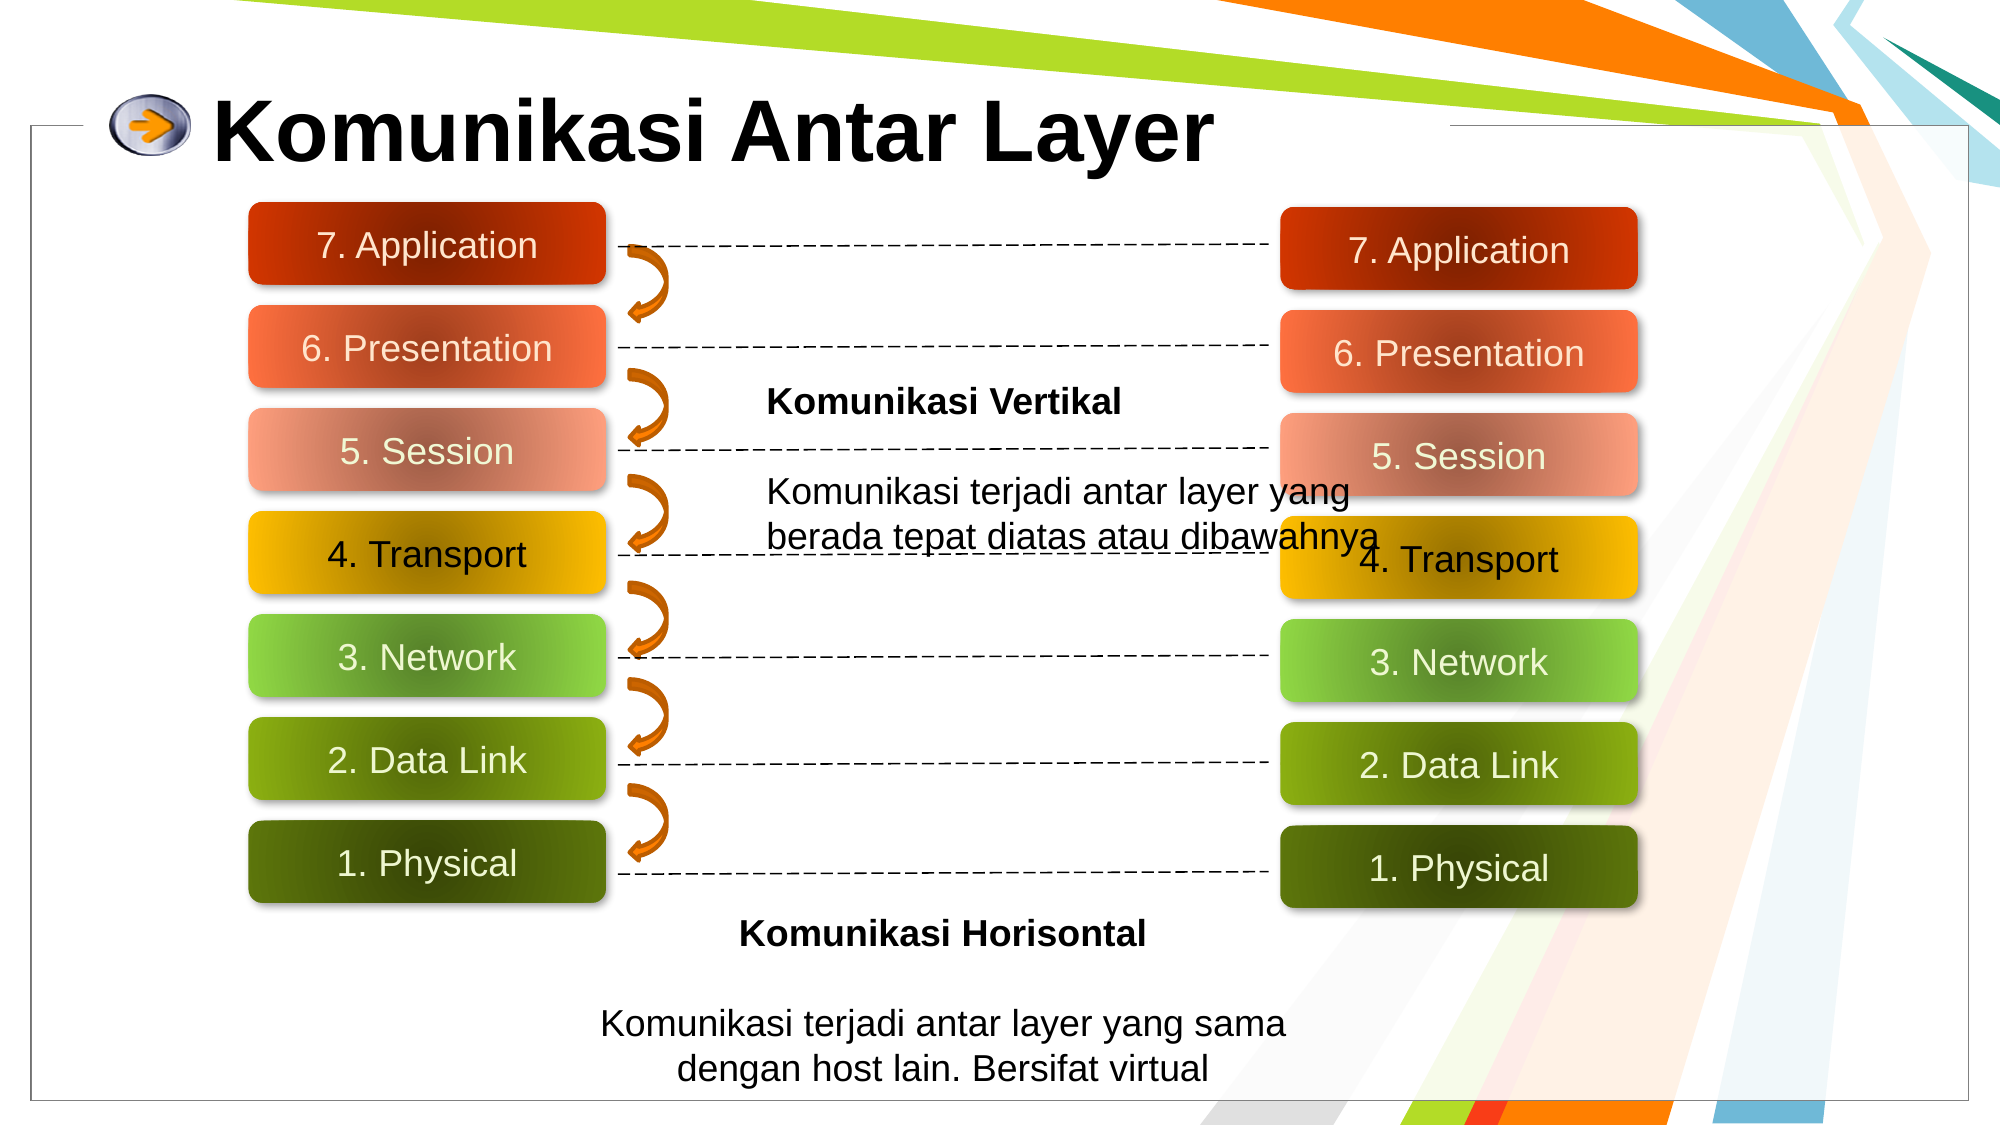

# Komunikasi Antar Layer
7. Application
7. Application

6. Presentation
6. Presentation

Komunikasi Vertikal

Komunikasi terjadi antar layer yang berada tepat diatas atau dibawahnya
5. Session
5. Session

4. Transport
4. Transport

3. Network
3. Network

2. Data Link
2. Data Link

1. Physical
1. Physical
Komunikasi Horisontal

Komunikasi terjadi antar layer yang sama dengan host lain. Bersifat virtual